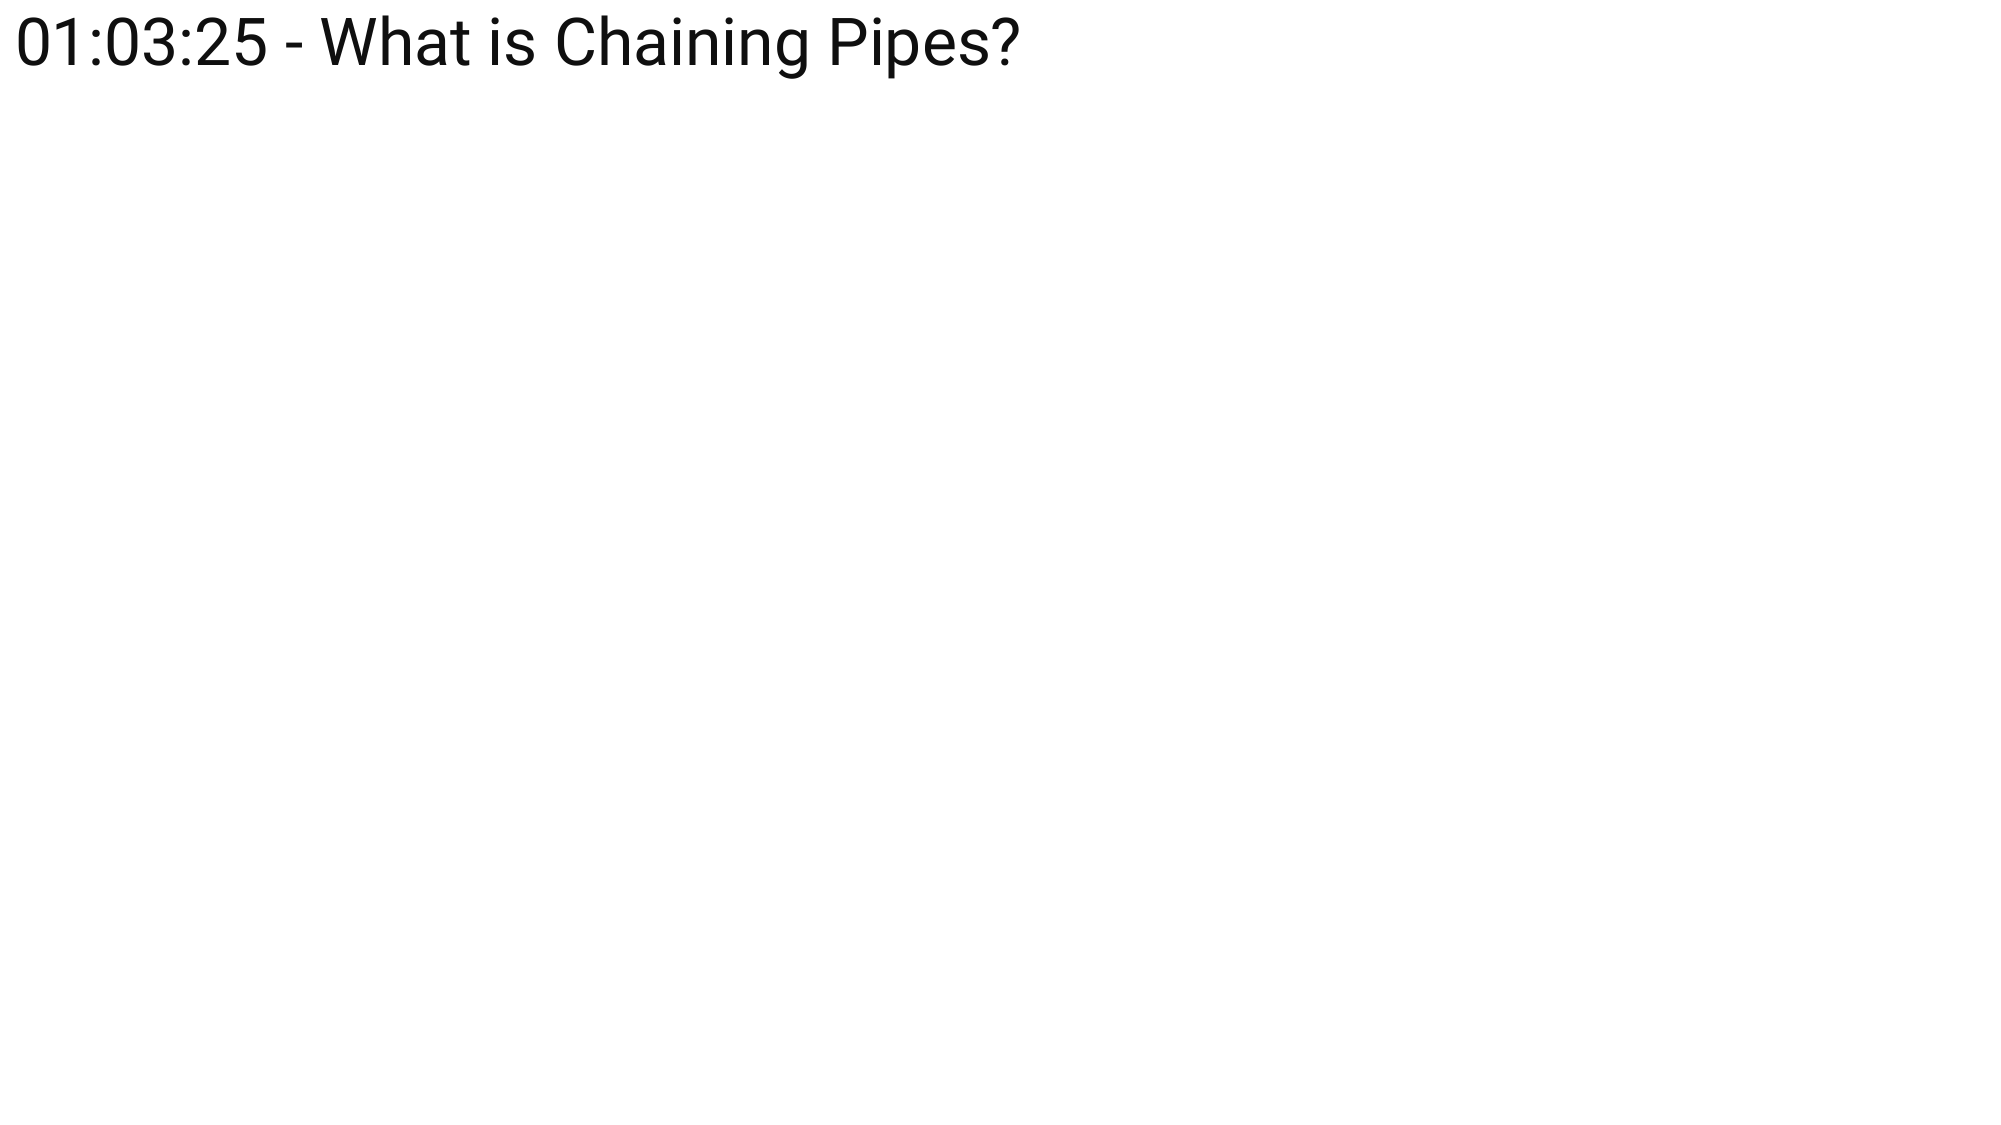

# 01:03:25 - What is Chaining Pipes?